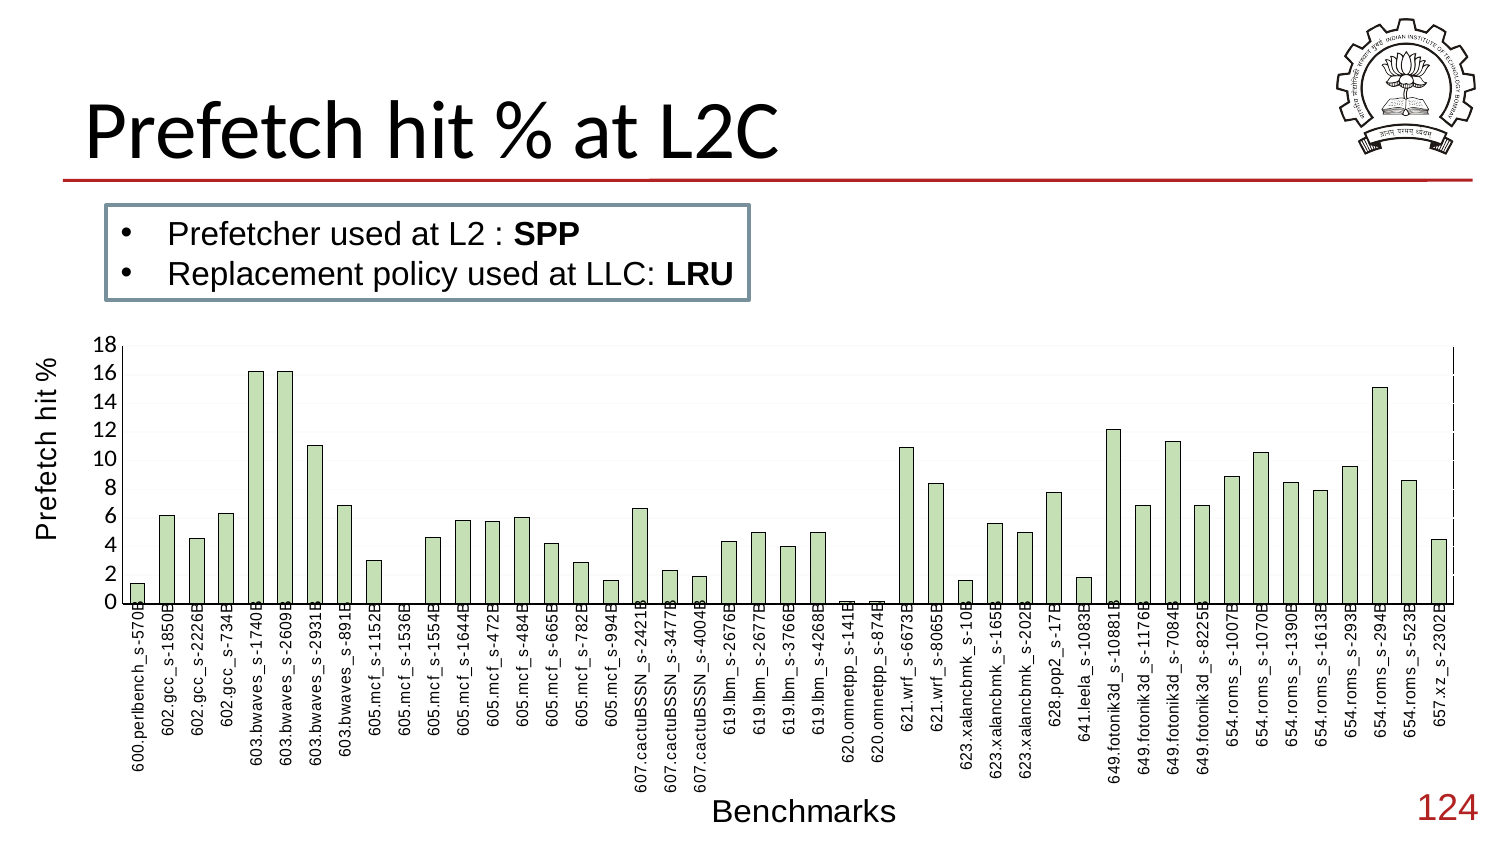

# Prefetch hit % at L2C
Prefetcher used at L2 : SPP
Replacement policy used at LLC: LRU

### Chart

| Category | Accuracy |
|---|---|
| 600.perlbench_s-570B | 1.42812 |
| 602.gcc_s-1850B | 6.1681 |
| 602.gcc_s-2226B | 4.57319 |
| 602.gcc_s-734B | 6.28585 |
| 603.bwaves_s-1740B | 16.2226 |
| 603.bwaves_s-2609B | 16.2001 |
| 603.bwaves_s-2931B | 11.0323 |
| 603.bwaves_s-891B | 6.88609 |
| 605.mcf_s-1152B | 3.05196 |
| 605.mcf_s-1536B | 0.0199571 |
| 605.mcf_s-1554B | 4.60138 |
| 605.mcf_s-1644B | 5.80531 |
| 605.mcf_s-472B | 5.77833 |
| 605.mcf_s-484B | 6.05413 |
| 605.mcf_s-665B | 4.2099 |
| 605.mcf_s-782B | 2.90805 |
| 605.mcf_s-994B | 1.63272 |
| 607.cactuBSSN_s-2421B | 6.62449 |
| 607.cactuBSSN_s-3477B | 2.3014 |
| 607.cactuBSSN_s-4004B | 1.87496 |
| 619.lbm_s-2676B | 4.32665 |
| 619.lbm_s-2677B | 4.98923 |
| 619.lbm_s-3766B | 4.03819 |
| 619.lbm_s-4268B | 4.99168 |
| 620.omnetpp_s-141B | 0.152885 |
| 620.omnetpp_s-874B | 0.164367 |
| 621.wrf_s-6673B | 10.9526 |
| 621.wrf_s-8065B | 8.42754 |
| 623.xalancbmk_s-10B | 1.63598 |
| 623.xalancbmk_s-165B | 5.60485 |
| 623.xalancbmk_s-202B | 4.96279 |
| 628.pop2_s-17B | 7.75872 |
| 641.leela_s-1083B | 1.85813 |
| 649.fotonik3d_s-10881B | 12.1484 |
| 649.fotonik3d_s-1176B | 6.8732 |
| 649.fotonik3d_s-7084B | 11.3151 |
| 649.fotonik3d_s-8225B | 6.86743 |
| 654.roms_s-1007B | 8.87585 |
| 654.roms_s-1070B | 10.5785 |
| 654.roms_s-1390B | 8.47147 |
| 654.roms_s-1613B | 7.93474 |
| 654.roms_s-293B | 9.56012 |
| 654.roms_s-294B | 15.1257 |
| 654.roms_s-523B | 8.58863 |
| 657.xz_s-2302B | 4.48952 |
124